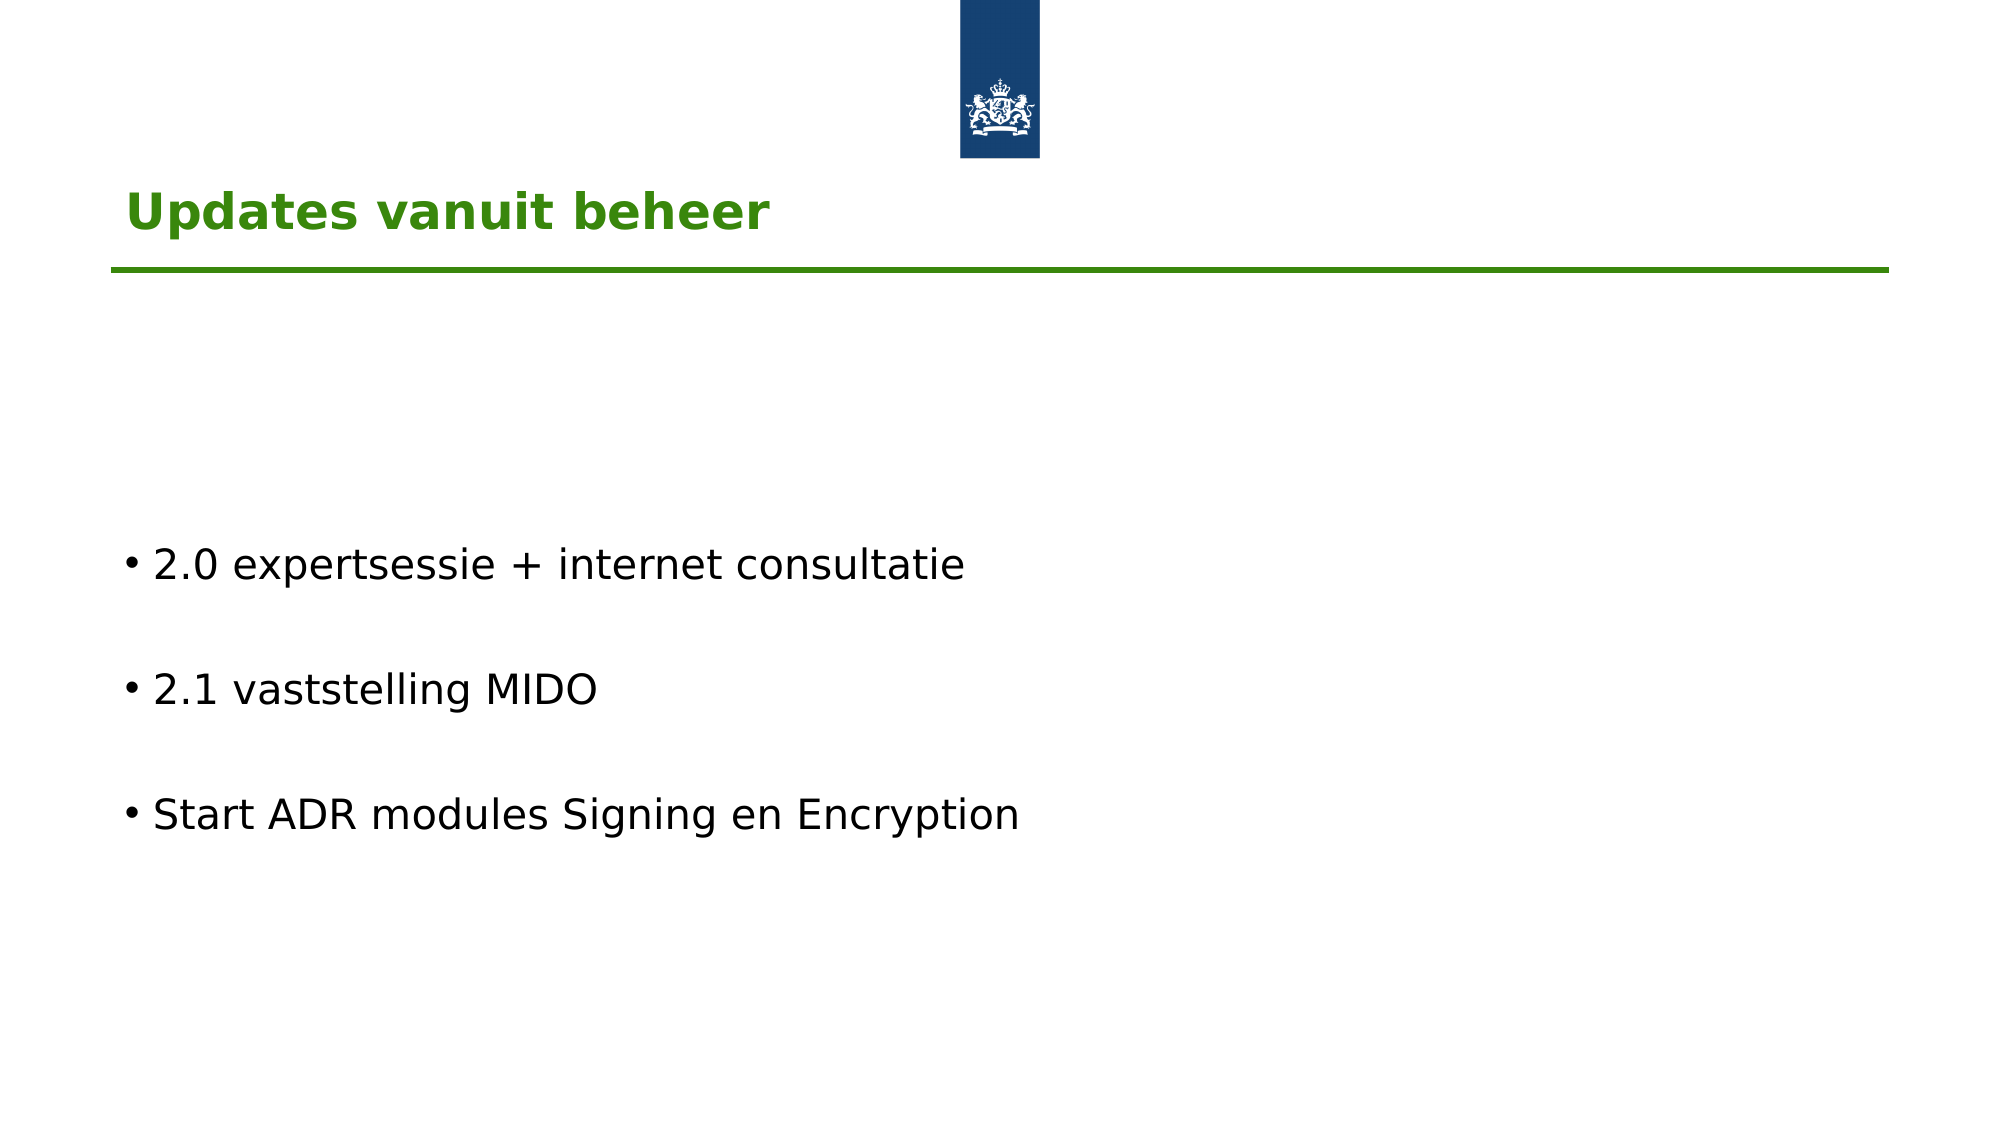

# Updates vanuit beheer
2.0 expertsessie + internet consultatie
2.1 vaststelling MIDO
Start ADR modules Signing en Encryption